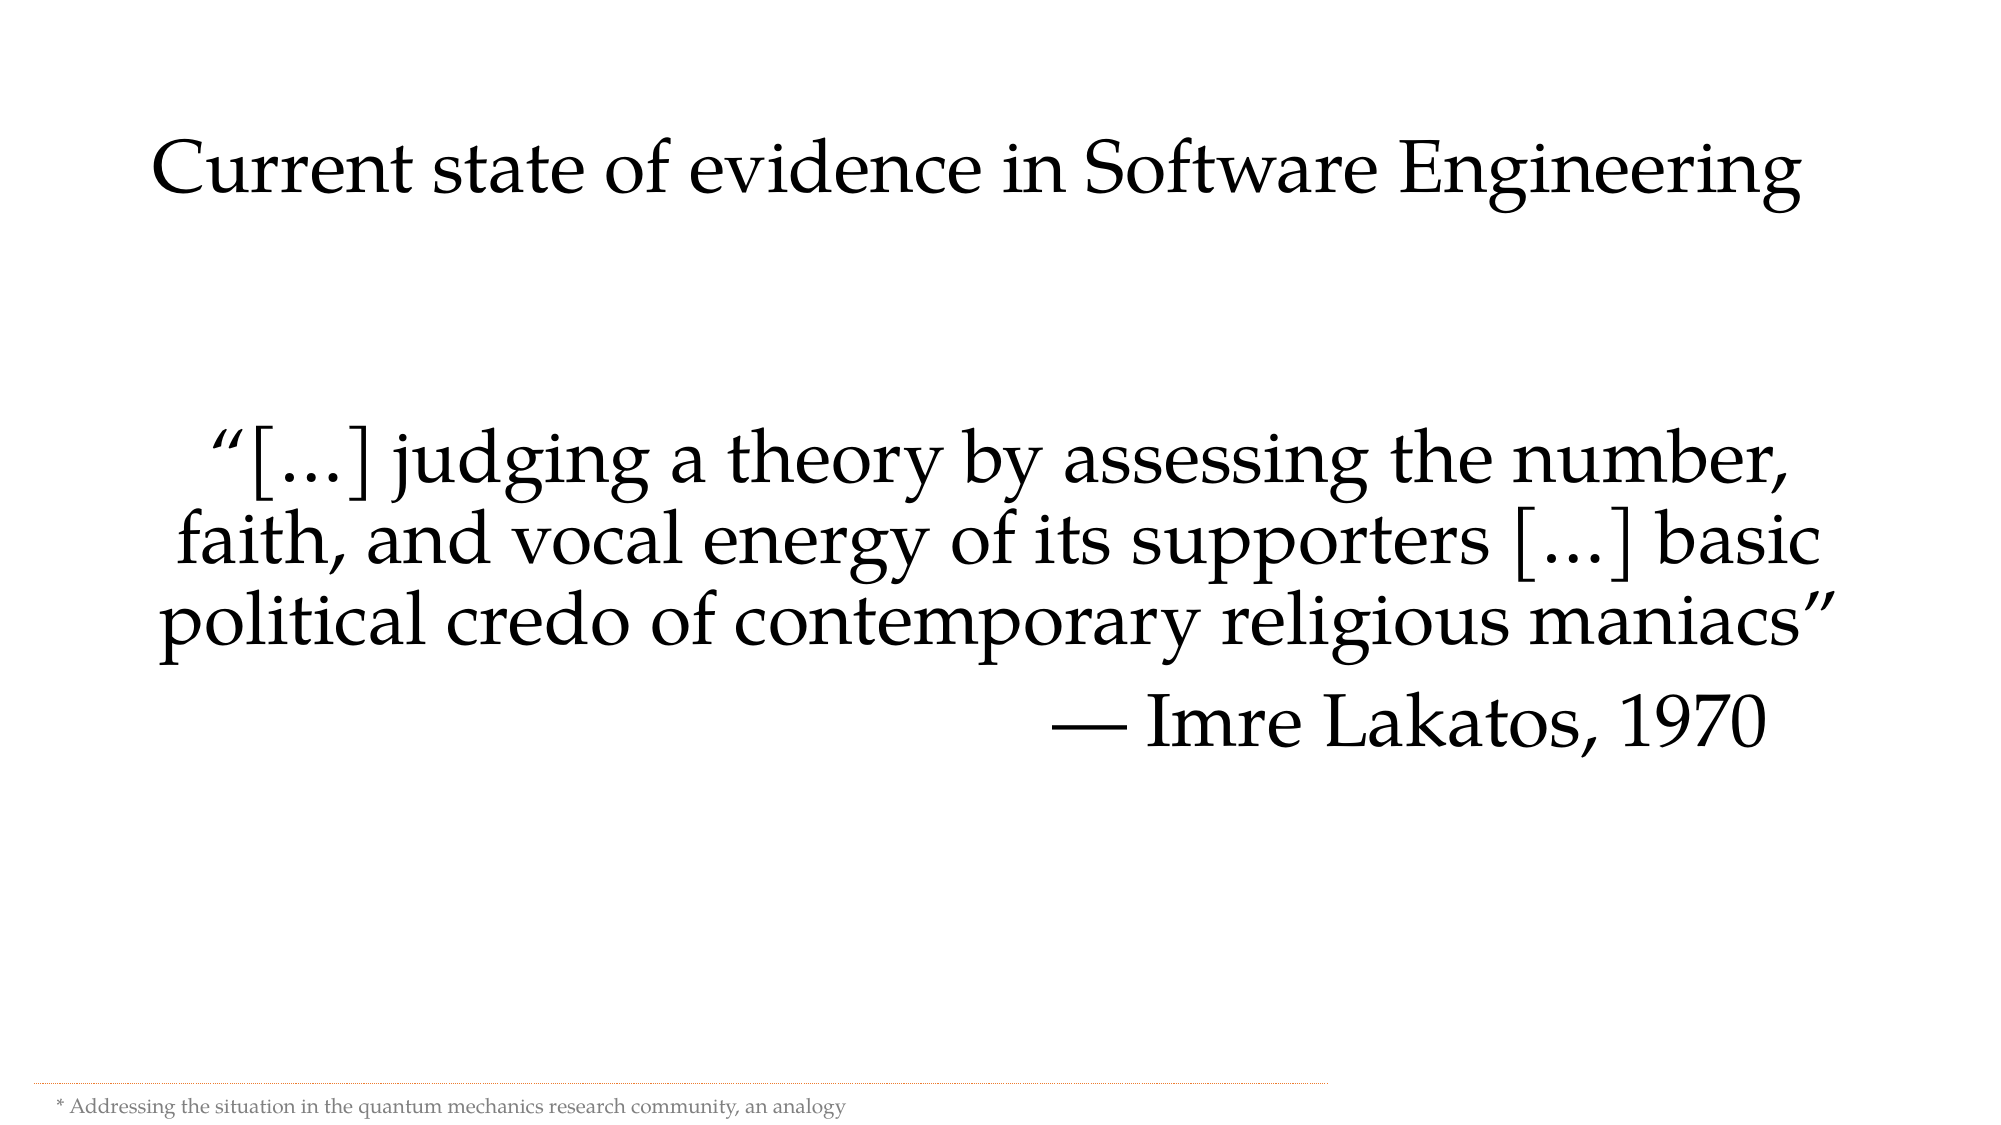

# Current state of evidence in Software Engineering

“[…] judging a theory by assessing the number, faith, and vocal energy of its supporters […] basic political credo of contemporary religious maniacs”
                                		— Imre Lakatos, 1970

* Addressing the situation in the quantum mechanics research community, an analogy